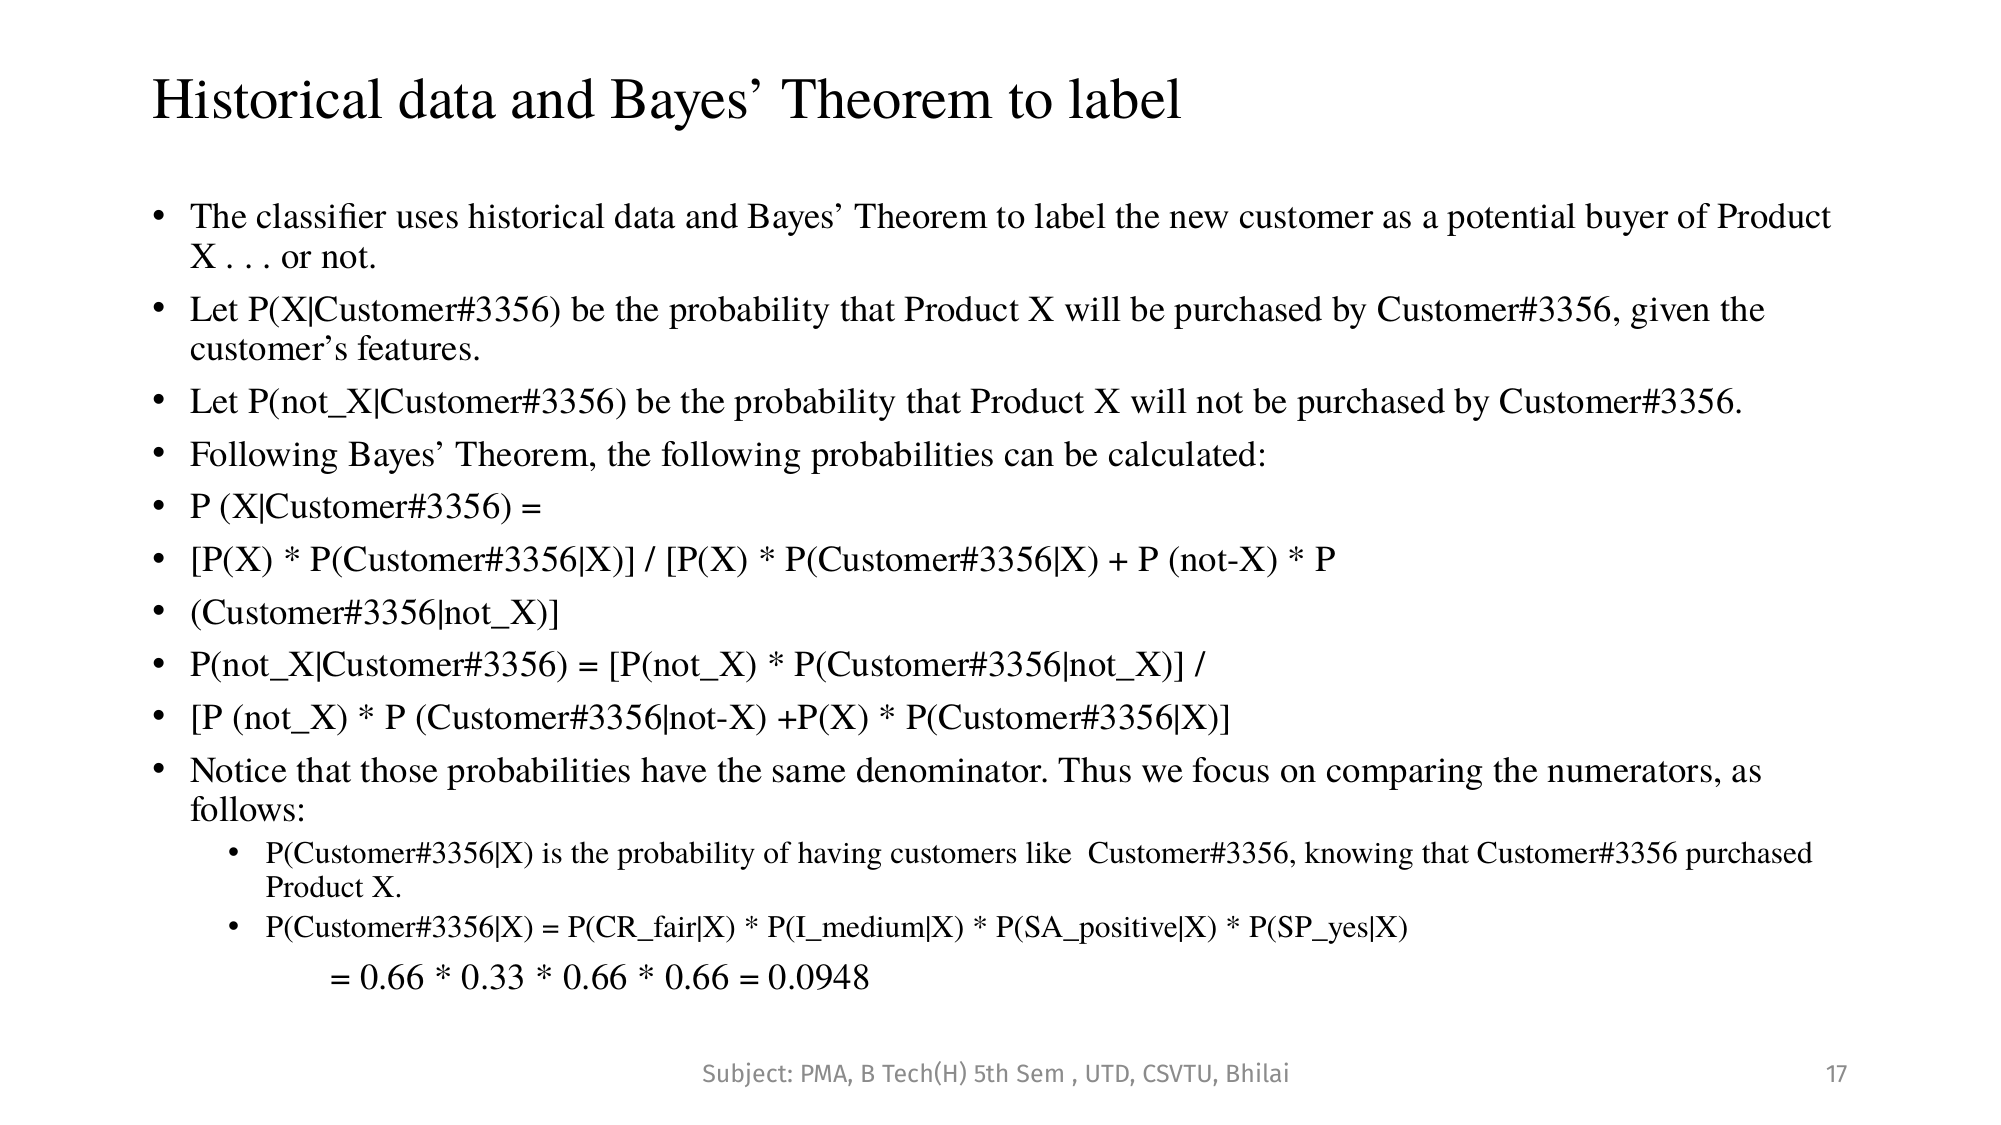

# Historical data and Bayes’ Theorem to label
The classifier uses historical data and Bayes’ Theorem to label the new customer as a potential buyer of Product X . . . or not.
Let P(X|Customer#3356) be the probability that Product X will be purchased by Customer#3356, given the customer’s features.
Let P(not_X|Customer#3356) be the probability that Product X will not be purchased by Customer#3356.
Following Bayes’ Theorem, the following probabilities can be calculated:
P (X|Customer#3356) =
[P(X) * P(Customer#3356|X)] / [P(X) * P(Customer#3356|X) + P (not-X) * P
(Customer#3356|not_X)]
P(not_X|Customer#3356) = [P(not_X) * P(Customer#3356|not_X)] /
[P (not_X) * P (Customer#3356|not-X) +P(X) * P(Customer#3356|X)]
Notice that those probabilities have the same denominator. Thus we focus on comparing the numerators, as follows:
P(Customer#3356|X) is the probability of having customers like  Customer#3356, knowing that Customer#3356 purchased Product X.
P(Customer#3356|X) = P(CR_fair|X) * P(I_medium|X) * P(SA_positive|X) * P(SP_yes|X)
		         = 0.66 * 0.33 * 0.66 * 0.66 = 0.0948

Subject: PMA, B Tech(H) 5th Sem , UTD, CSVTU, Bhilai
17